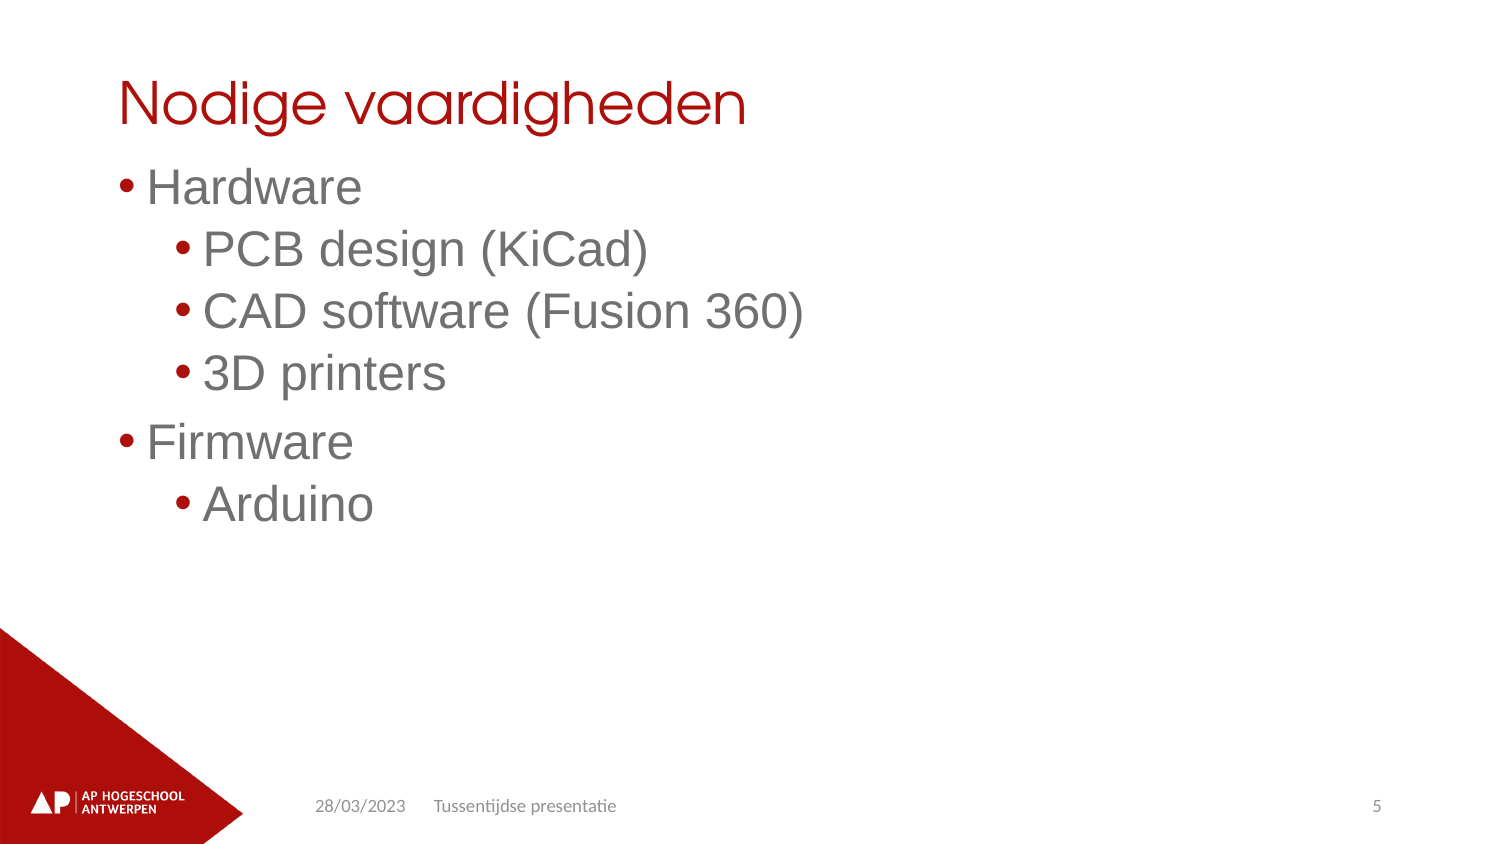

# Nodige vaardigheden
Hardware
PCB design (KiCad)
CAD software (Fusion 360)
3D printers
Firmware
Arduino
28/03/2023
Tussentijdse presentatie
5